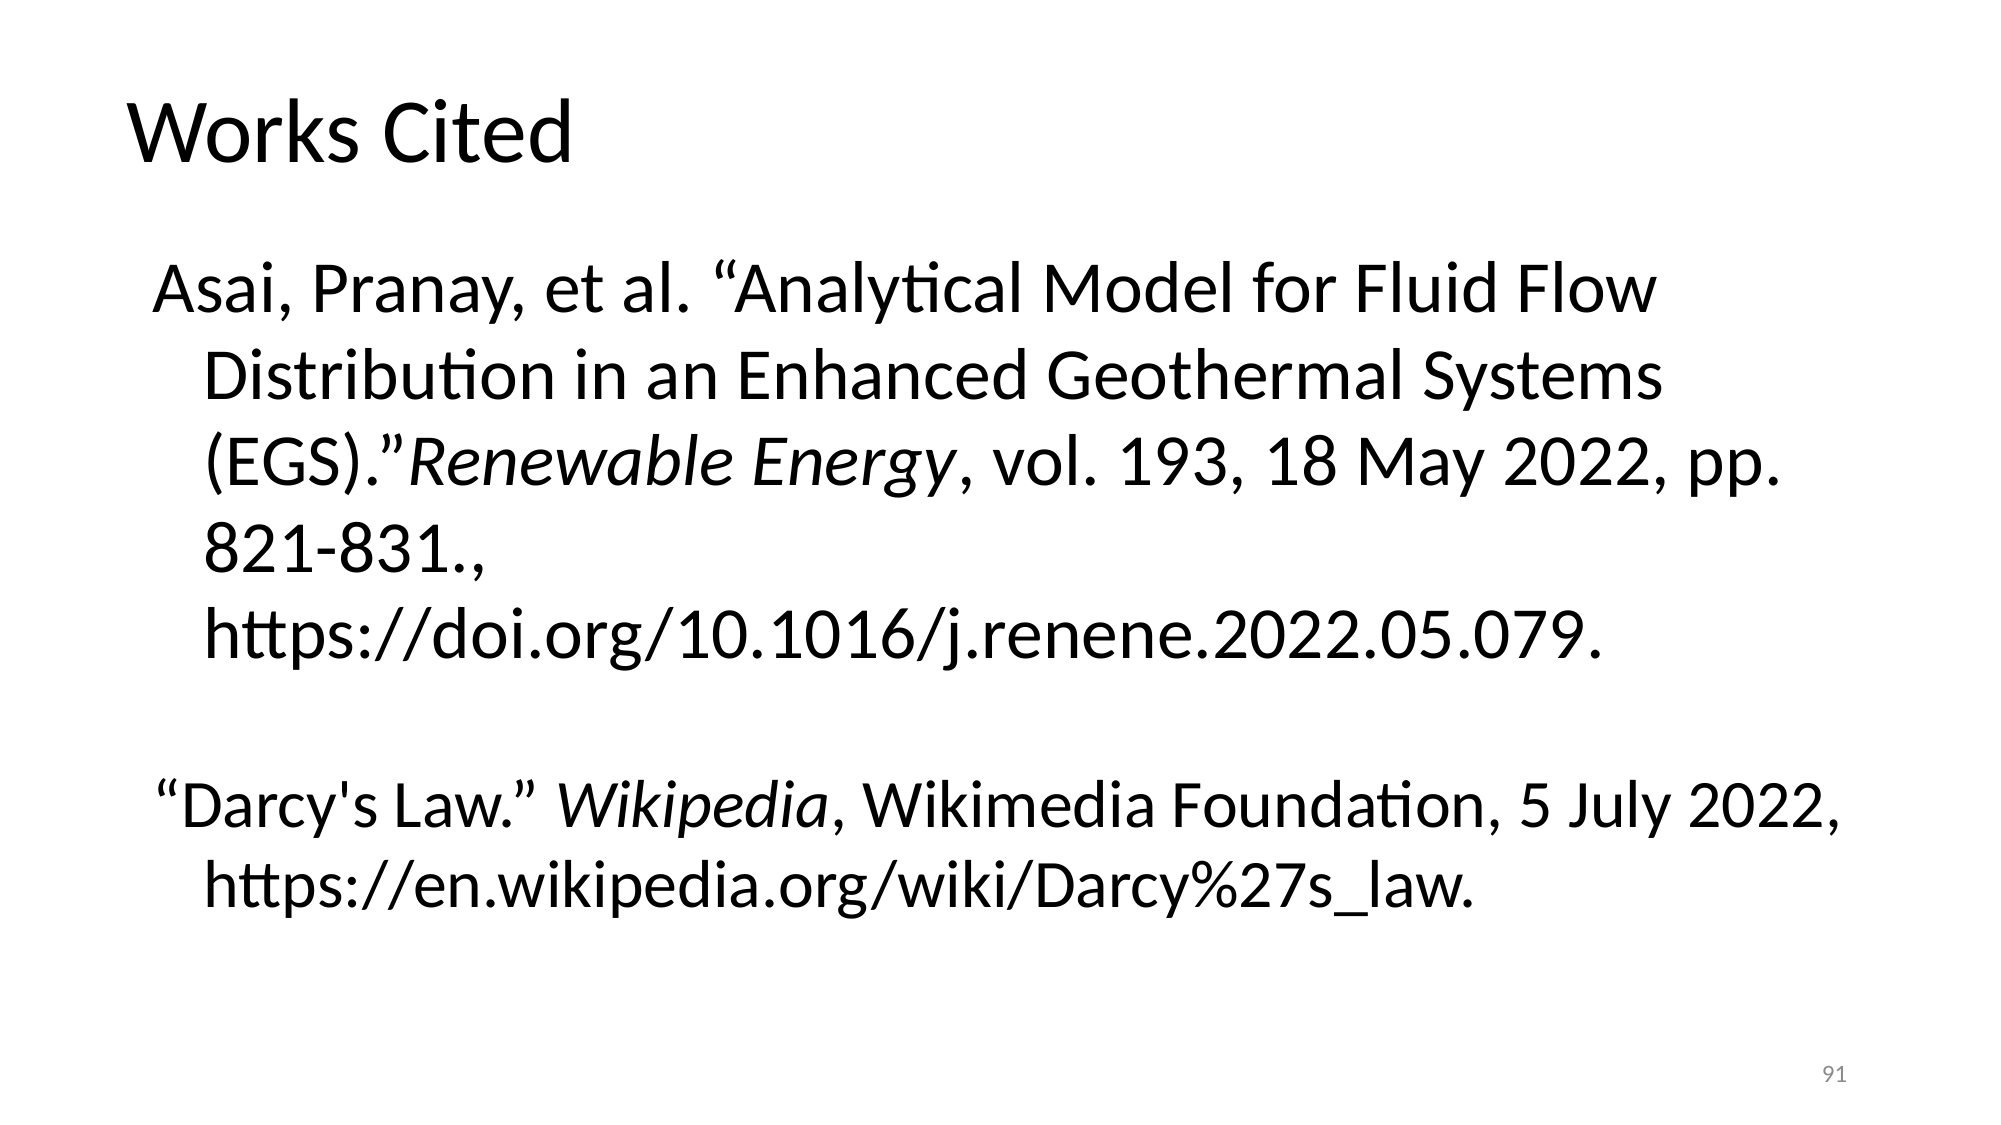

# Works Cited
Asai, Pranay, et al. “Analytical Model for Fluid Flow
	Distribution in an Enhanced Geothermal Systems
	(EGS).”Renewable Energy, vol. 193, 18 May 2022, pp.
	821-831.,
	https://doi.org/10.1016/j.renene.2022.05.079.

“Darcy's Law.” Wikipedia, Wikimedia Foundation, 5 July 2022,
	https://en.wikipedia.org/wiki/Darcy%27s_law.

91